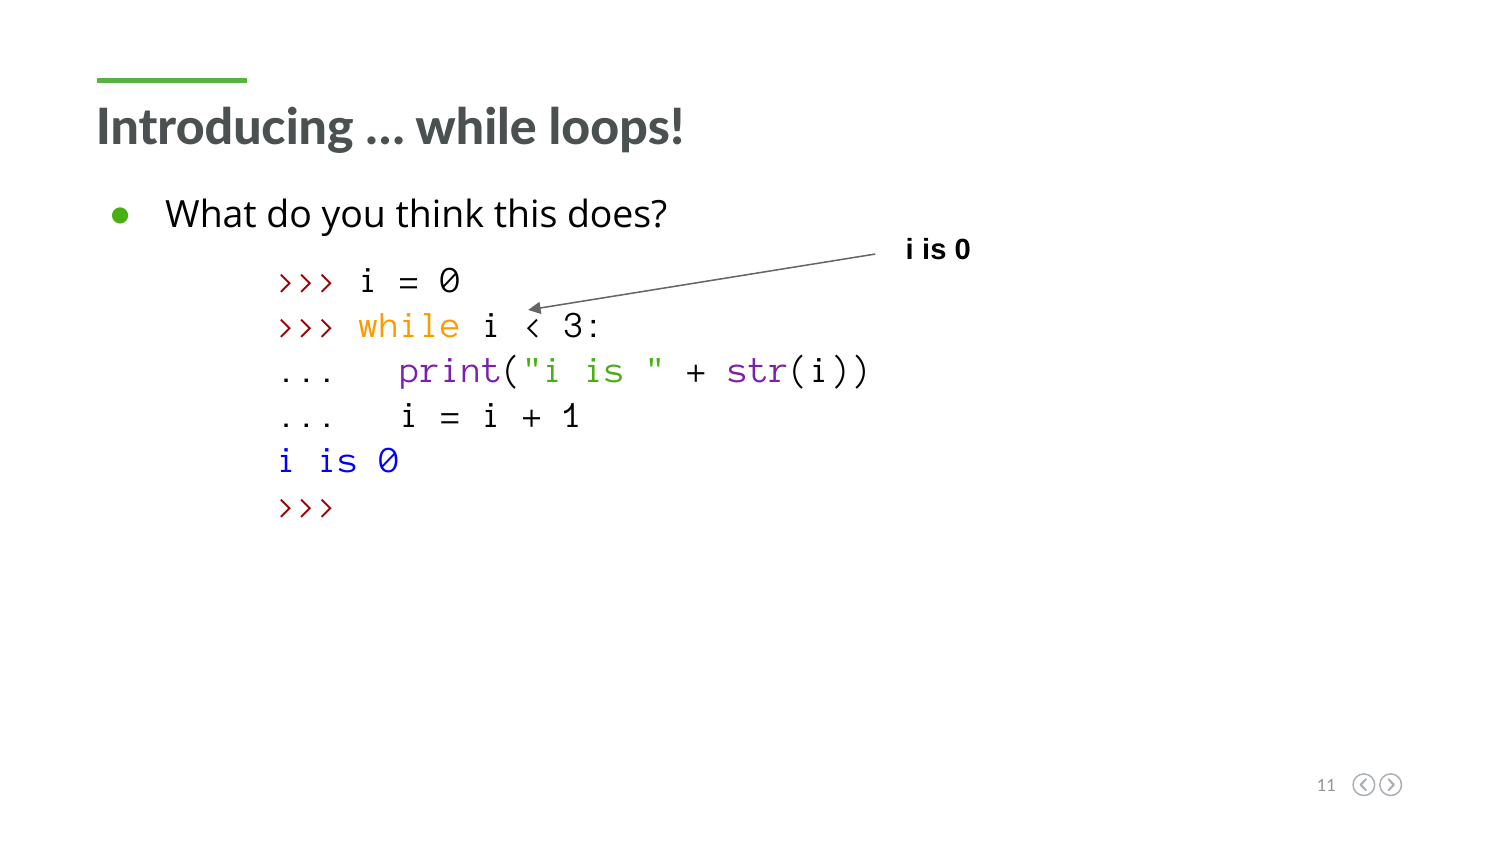

Introducing … while loops!

What do you think this does?
>>> i = 0
>>> while i < 3:
...   print("i is " + str(i))
...   i = i + 1
i is 0
>>>
i is 0